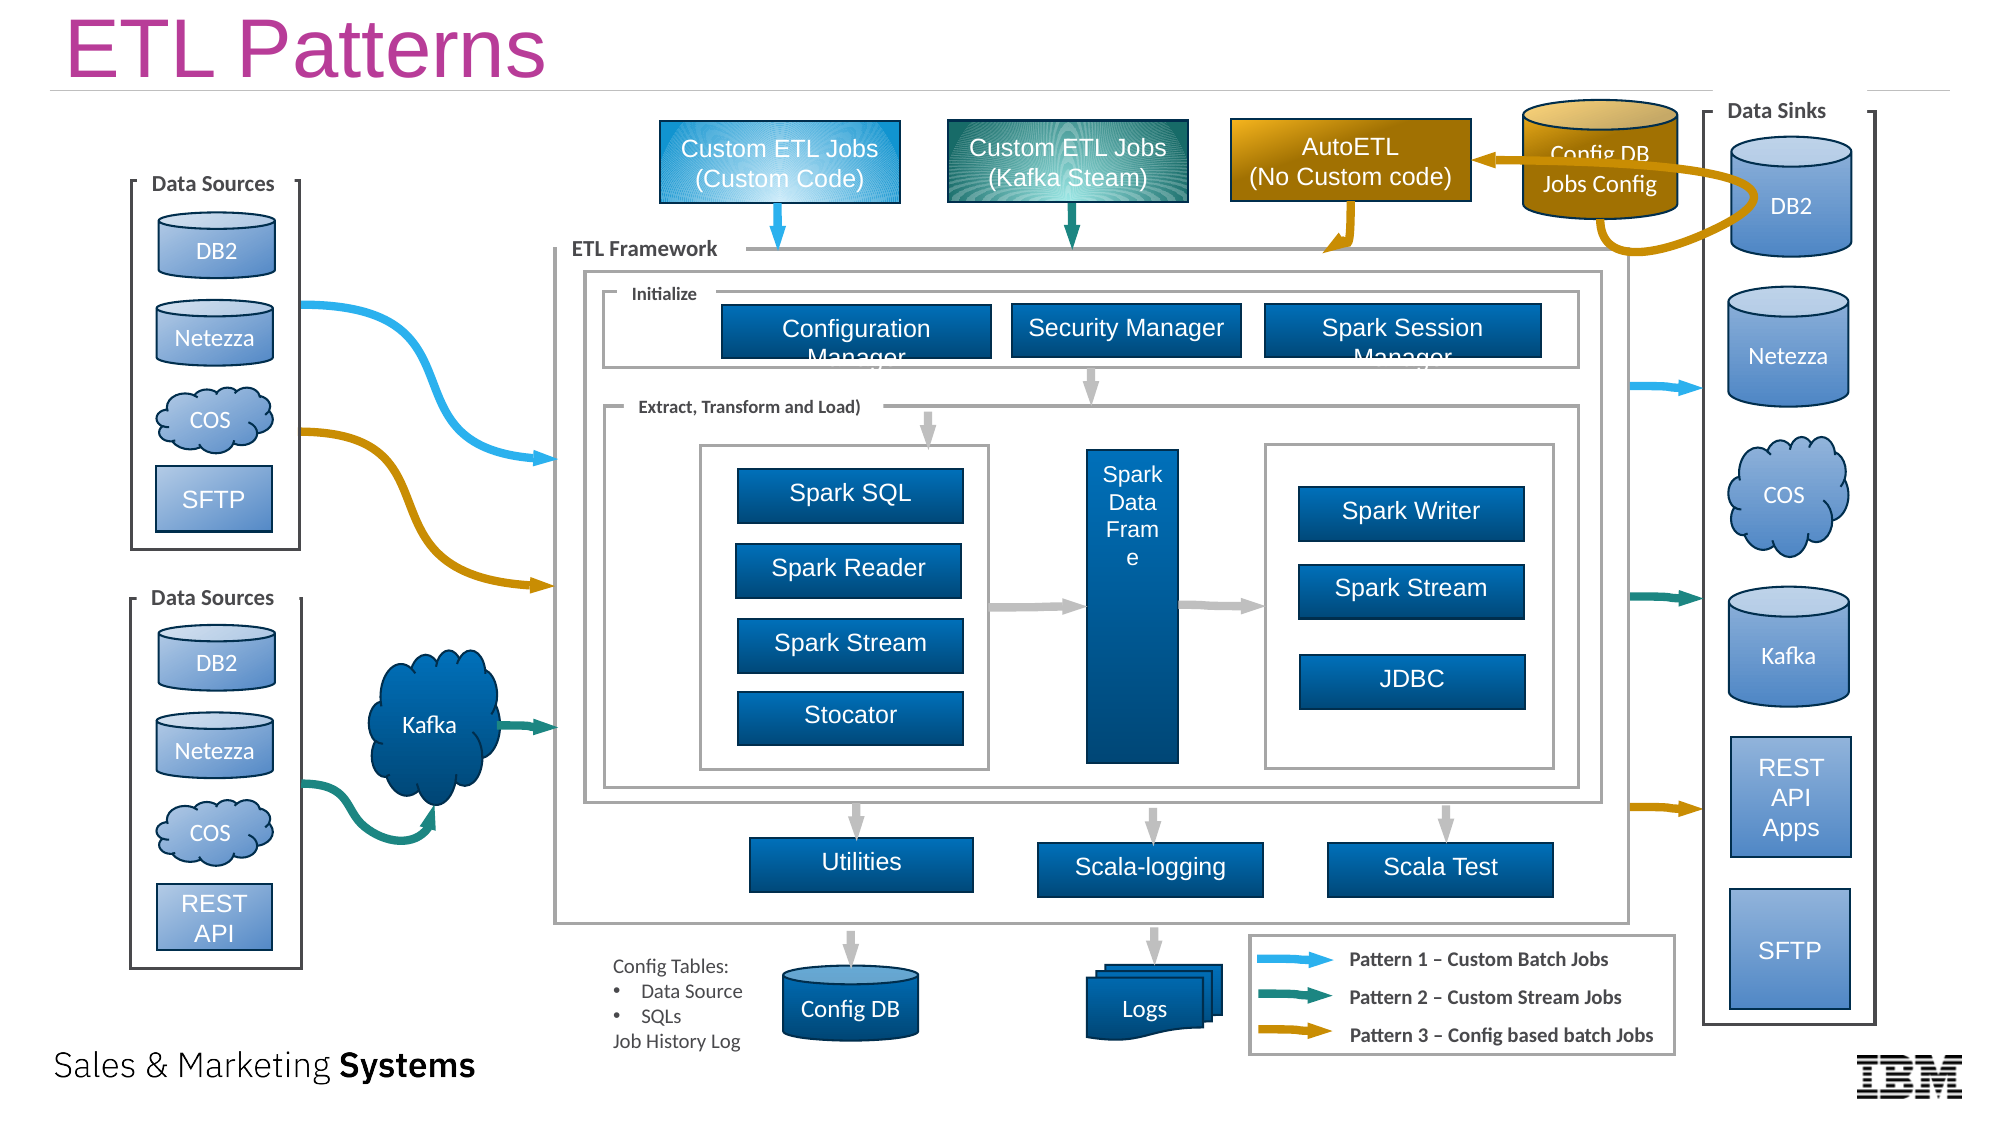

ETL Patterns
Data Sinks

DB2
Netezza
COS
Kafka
REST API
Apps
SFTP
Config DB
Jobs Config
AutoETL
(No Custom code)
Custom ETL Jobs
(Kafka Steam)
Custom ETL Jobs
(Custom Code)
Data Sources

DB2
Netezza
COS
SFTP
ETL Framework

Initialize

Security Manager
Spark Session Manager
Configuration Manager
Extract, Transform and Load)

Spark DataFrame
Spark SQL

Spark Writer

Spark Reader

Spark Stream
Data Sources

Spark Stream
DB2
Kafka
JDBC
Stocator
Netezza
COS
Utilities
Scala-logging
Scala Test
REST API

Pattern 1 – Custom Batch Jobs
Pattern 2 – Custom Stream Jobs
Pattern 3 – Config based batch Jobs
Config Tables:
Data Source
SQLs
Job History Log
Logs
Config DB